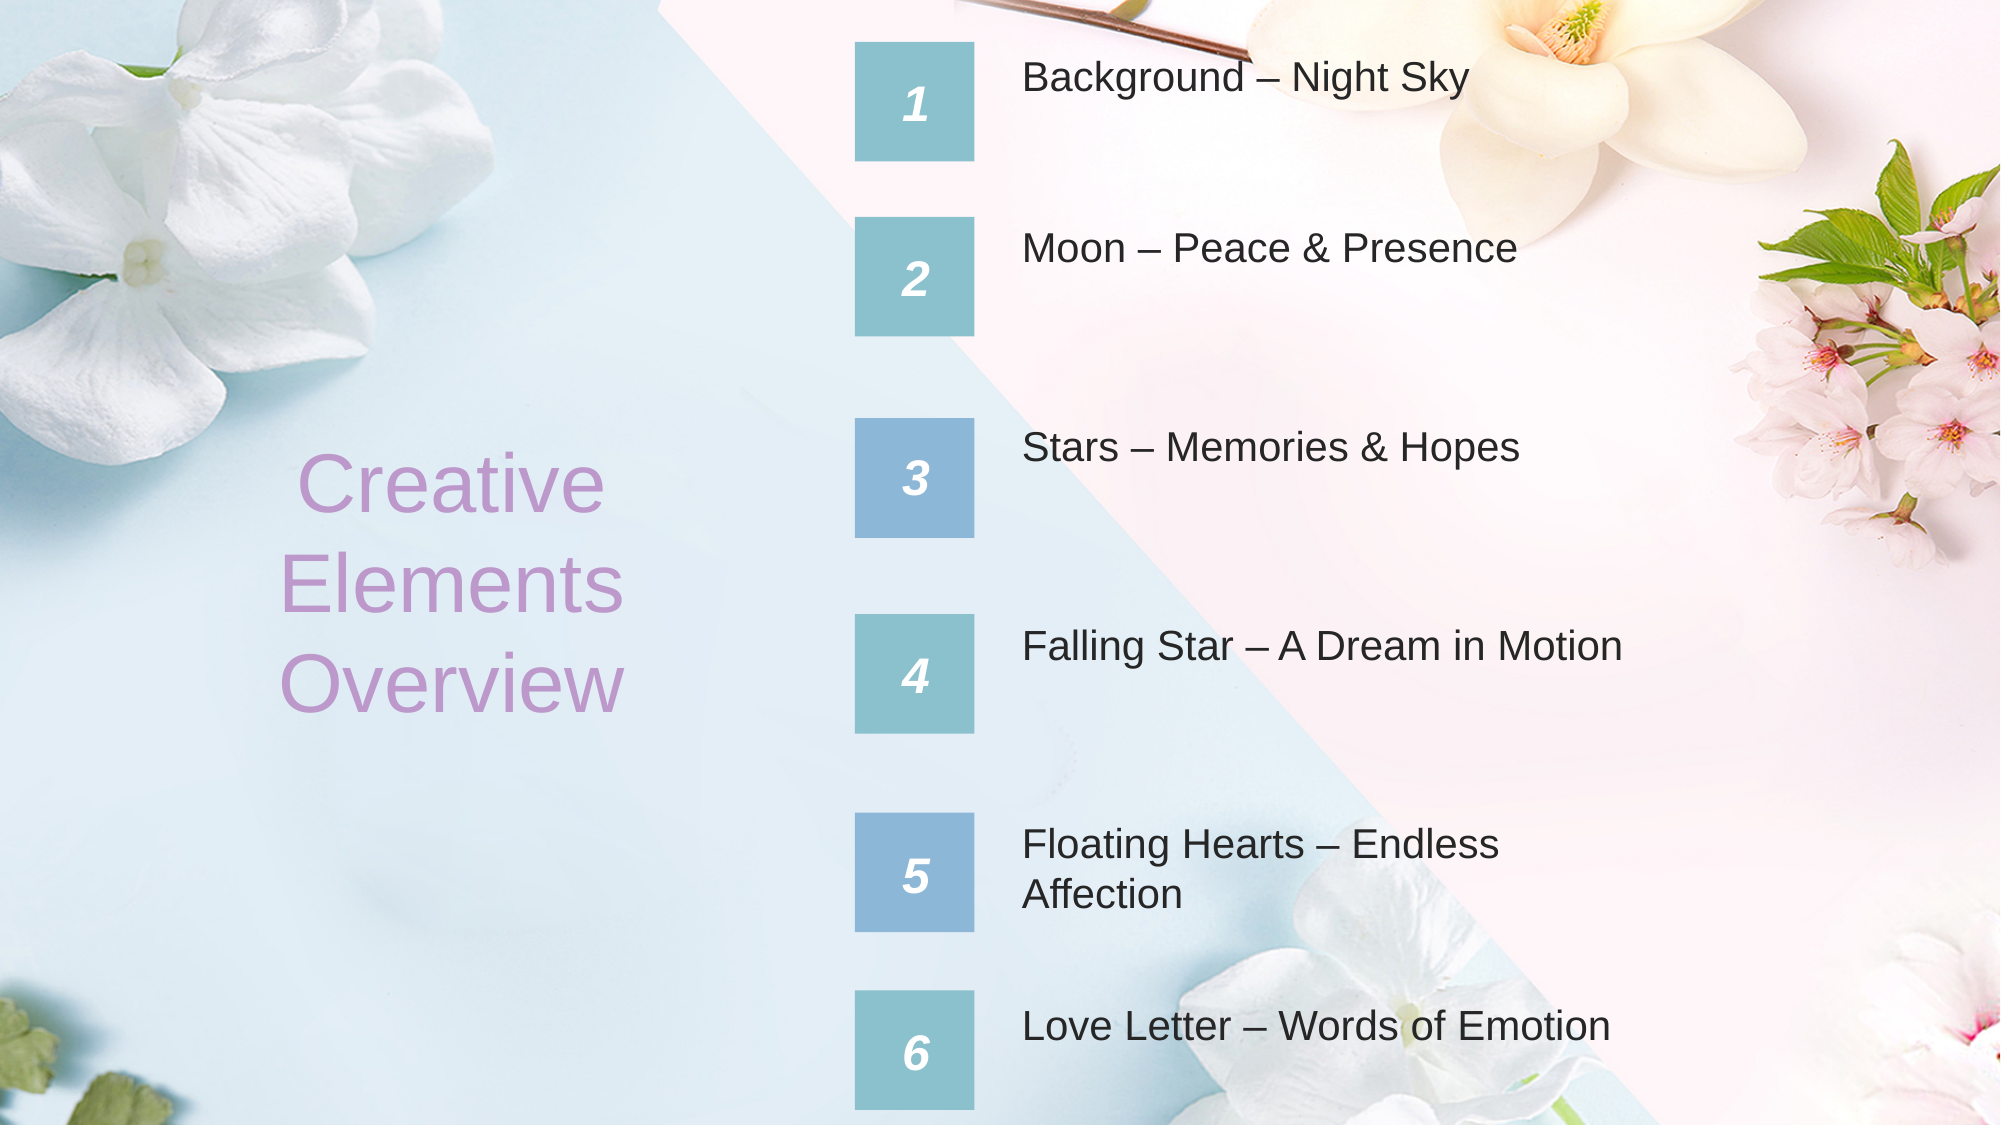

Background – Night Sky
1
Moon – Peace & Presence

2
Stars – Memories & Hopes

Creative Elements Overview
3
Falling Star – A Dream in Motion

4
Floating Hearts – Endless Affection

5

Love Letter – Words of Emotion
6